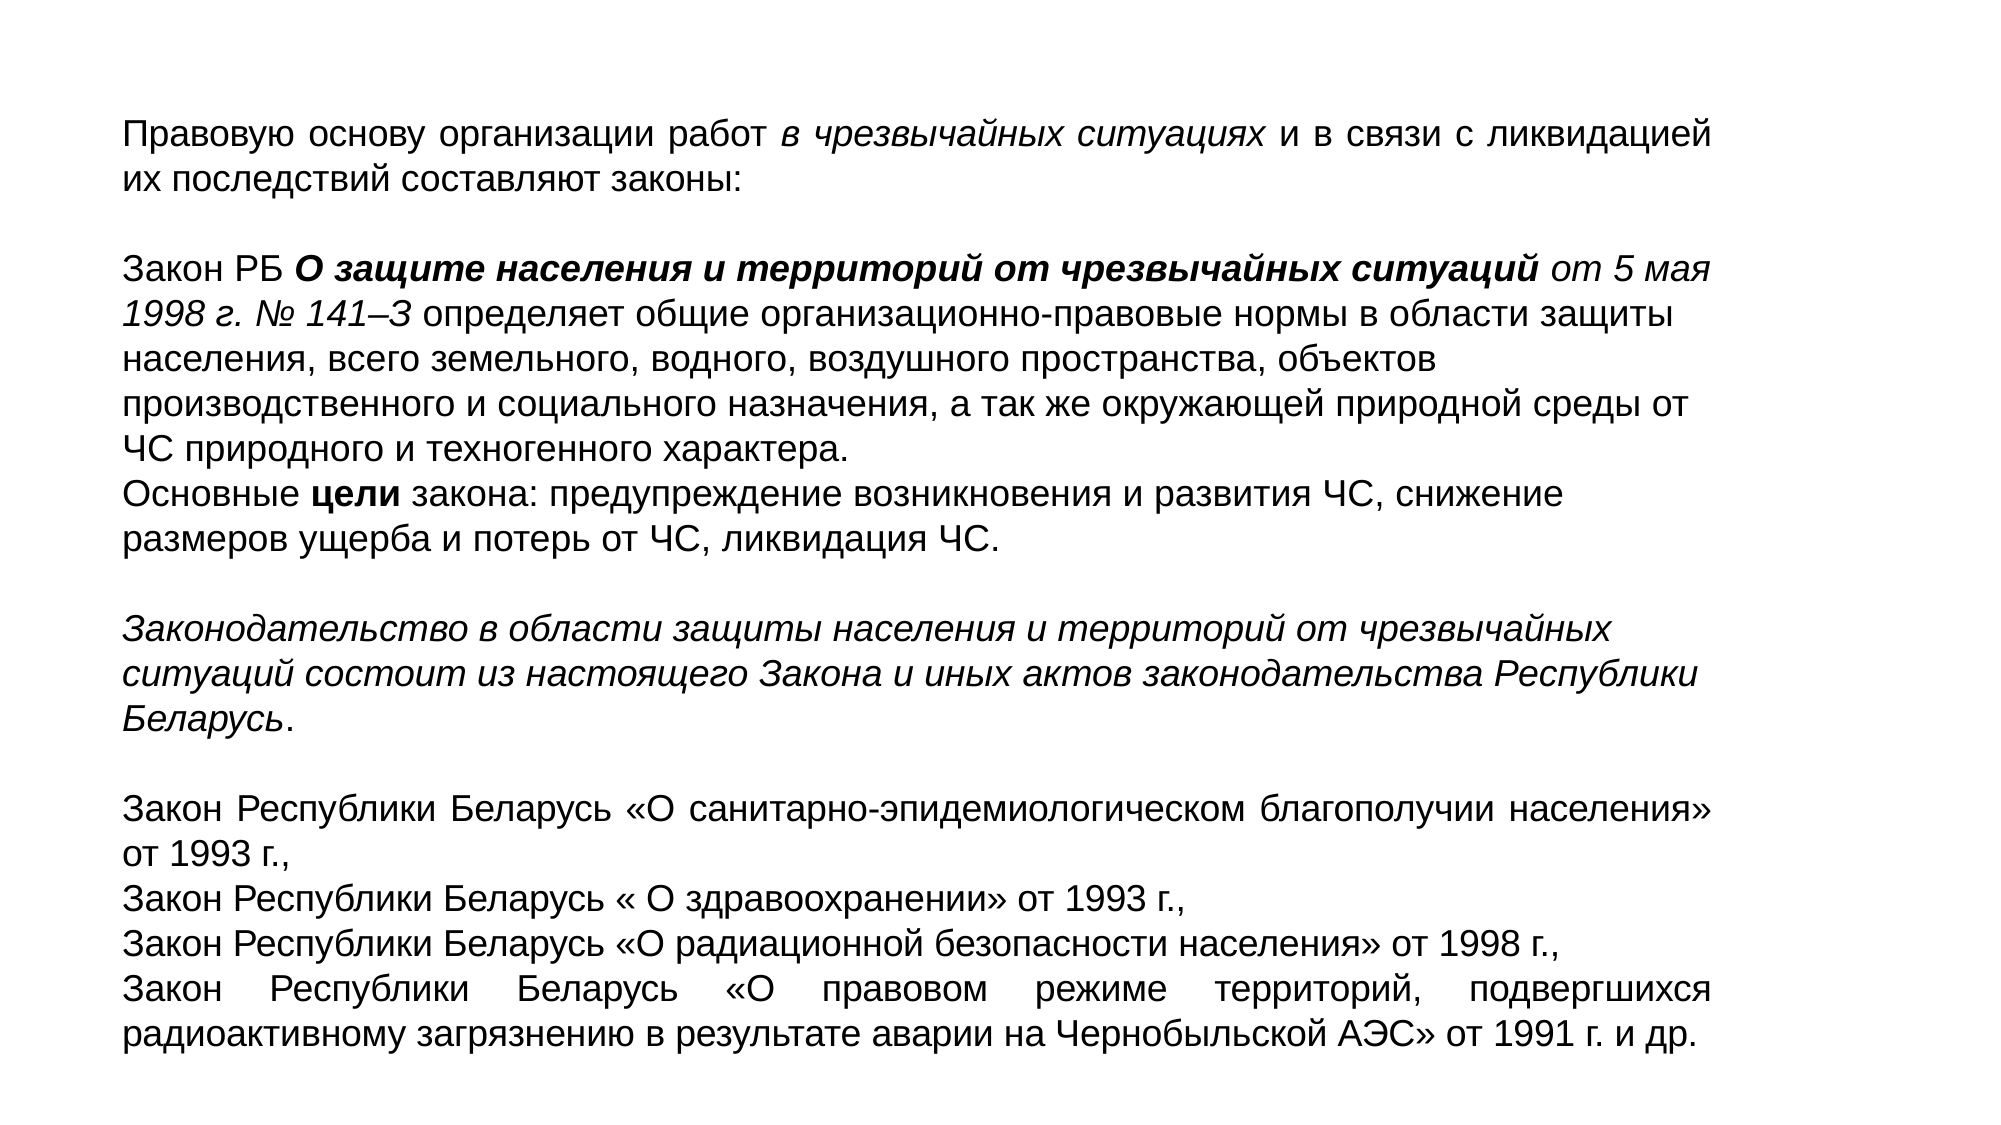

Правовую основу организации работ в чрезвычайных ситуациях и в связи с ликвидацией их последствий составляют законы:

Закон РБ О защите населения и территорий от чрезвычайных ситуаций от 5 мая 1998 г. № 141–З определяет общие организационно-правовые нормы в области защиты населения, всего земельного, водного, воздушного пространства, объектов производственного и социального назначения, а так же окружающей природной среды от ЧС природного и техногенного характера.
Основные цели закона: предупреждение возникновения и развития ЧС, снижение размеров ущерба и потерь от ЧС, ликвидация ЧС.

Законодательство в области защиты населения и территорий от чрезвычайных ситуаций состоит из настоящего Закона и иных актов законодательства Республики Беларусь.

Закон Республики Беларусь «О санитарно-эпидемиологическом благополучии населения» от 1993 г.,
Закон Республики Беларусь « О здравоохранении» от 1993 г.,
Закон Республики Беларусь «О радиационной безопасности населения» от 1998 г.,
Закон Республики Беларусь «О правовом режиме территорий, подвергшихся радиоактивному загрязнению в результате аварии на Чернобыльской АЭС» от 1991 г. и др.